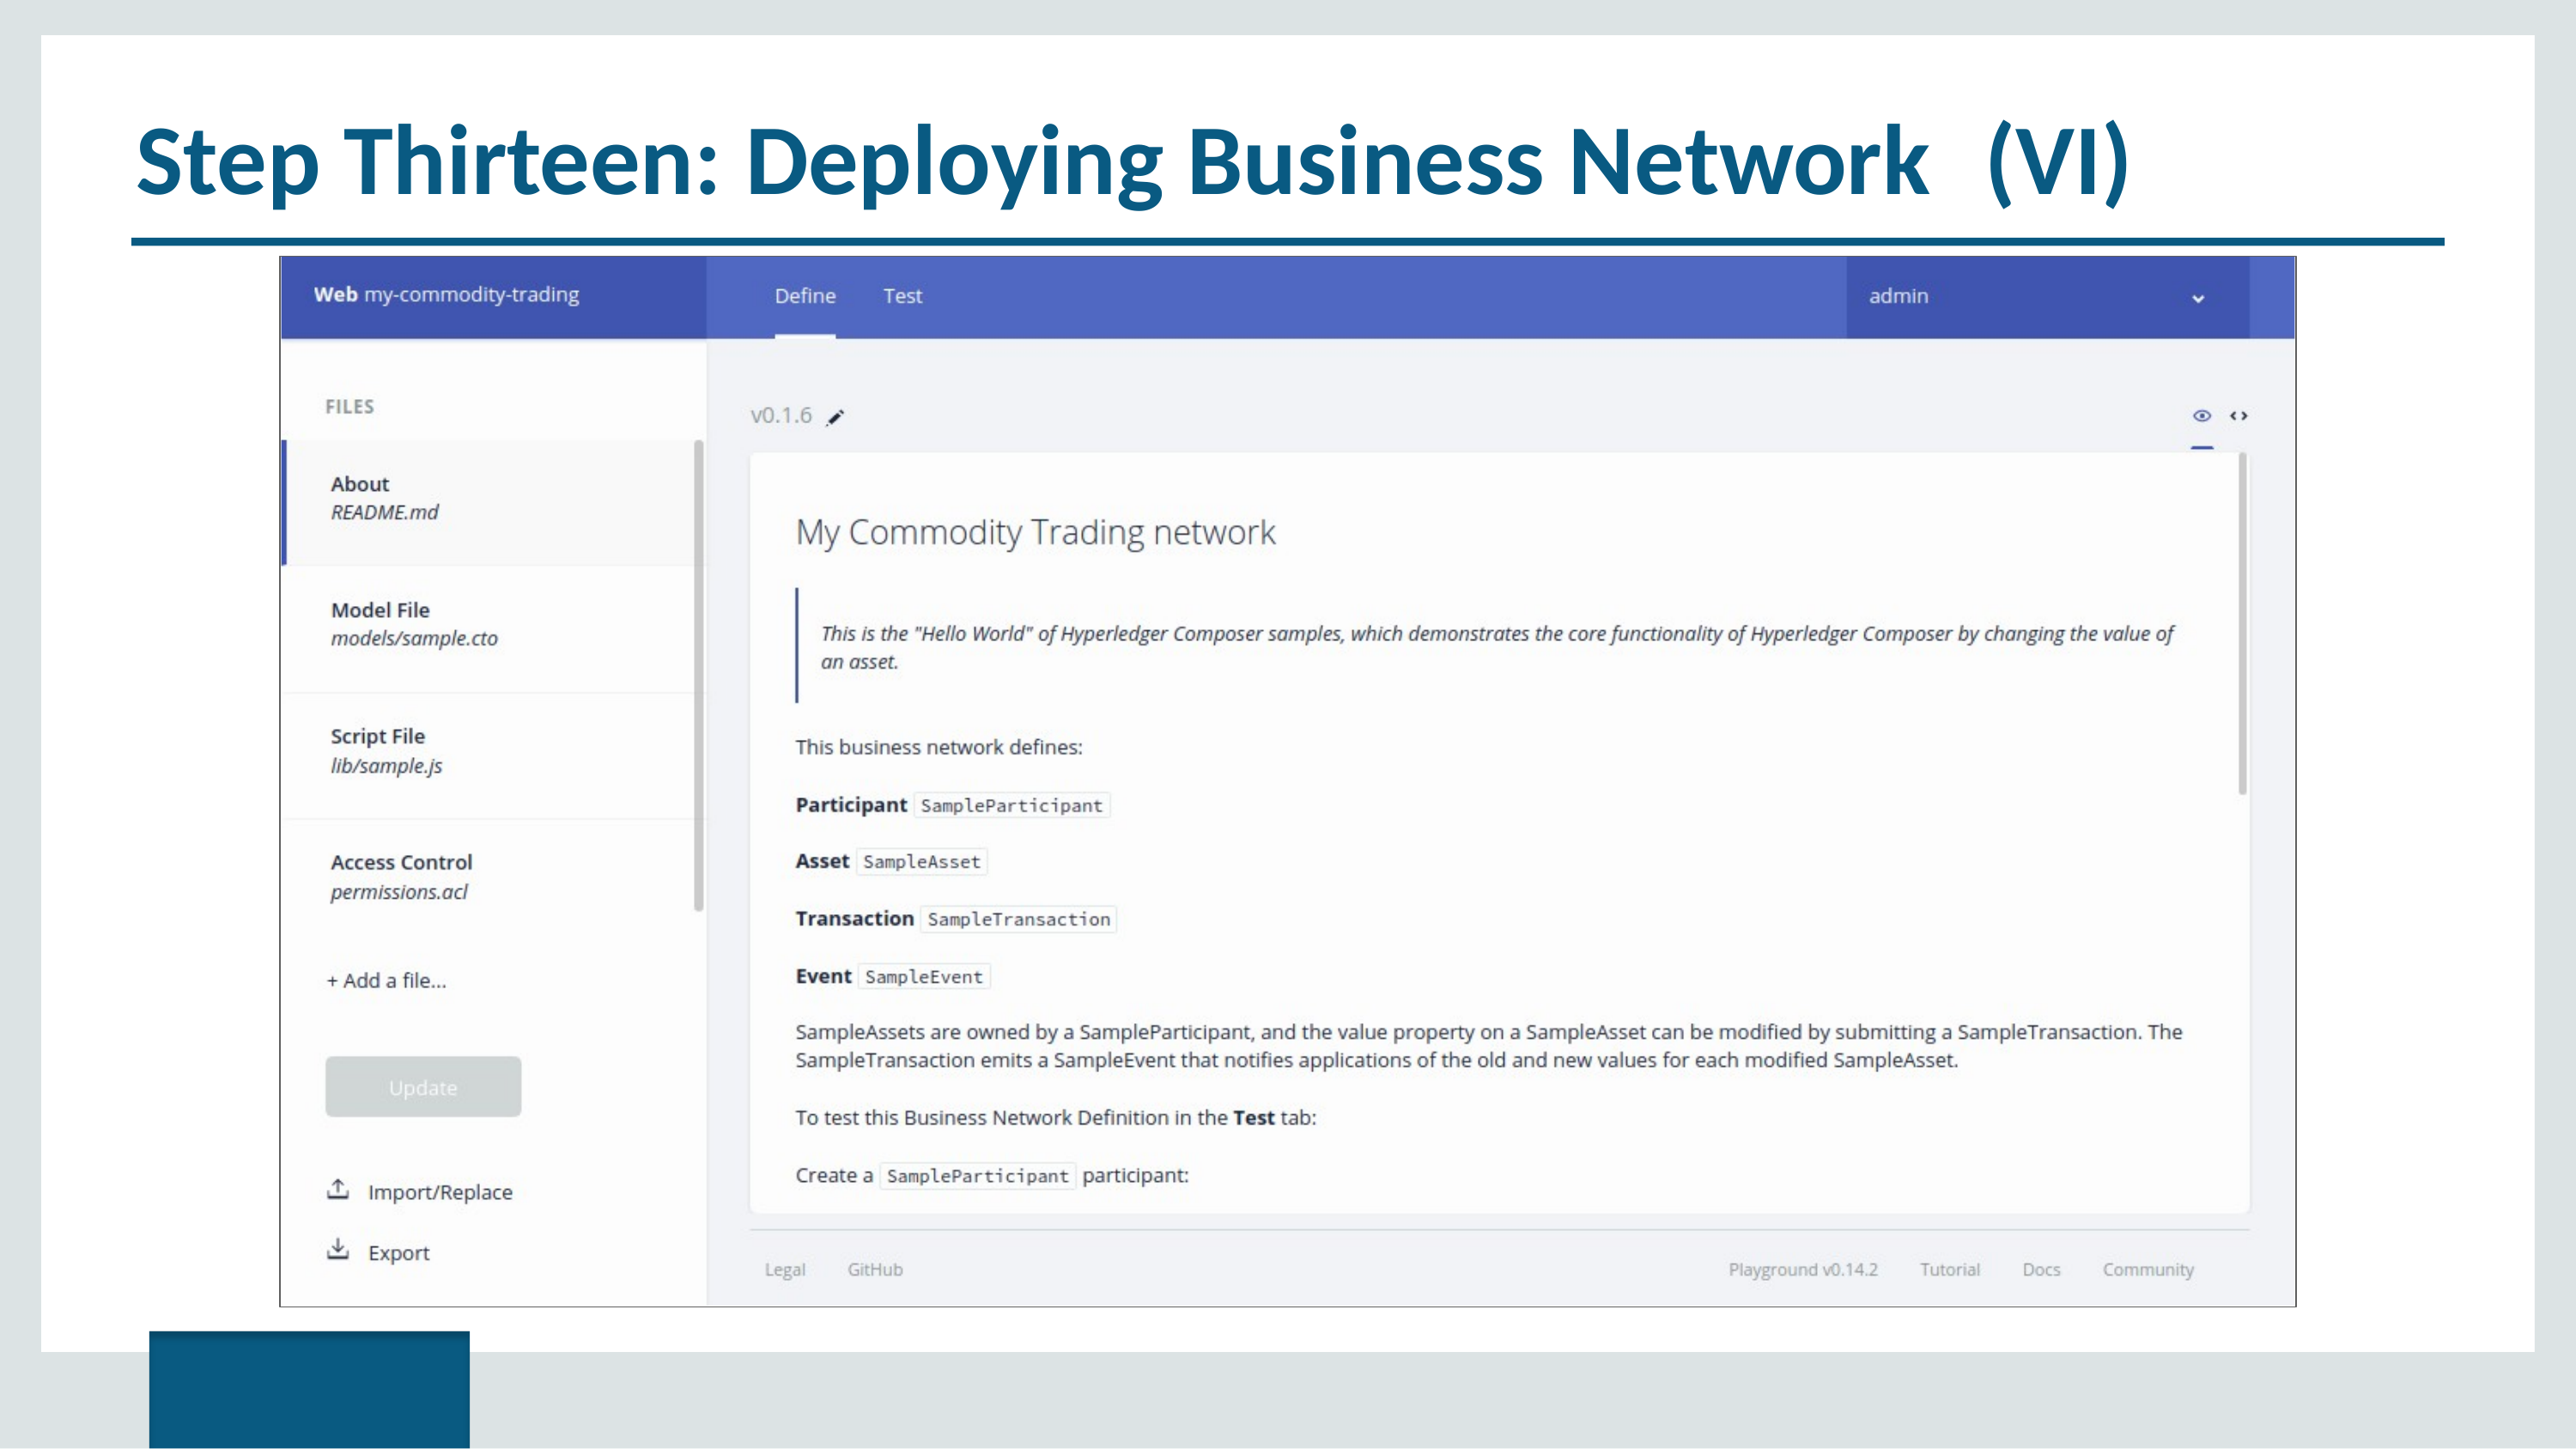

# Step Thirteen: Deploying Business Network	(VI)

Copyright © 2017, edureka and/or its affiliates. All rights reserved.